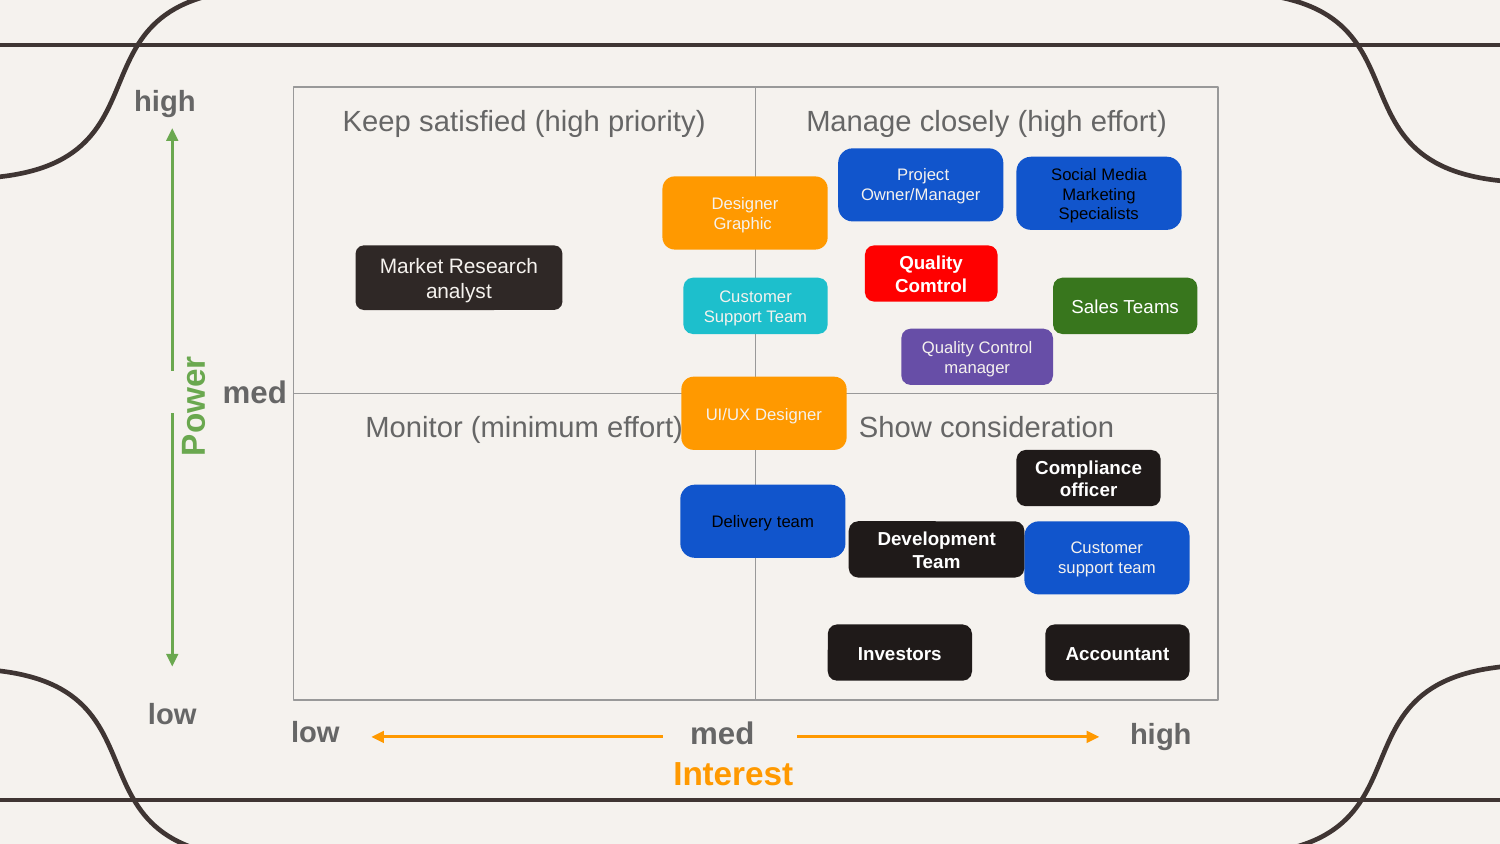

high
Keep satisfied (high priority)
Manage closely (high effort)

 Project Owner/Manager

Social Media Marketing Specialists
Designer Graphic
Market Research analyst
Quality Comtrol
Customer Support Team
Sales Teams
Quality Control manager
med
UI/UX Designer
Power
Show consideration
Monitor (minimum effort)
Compliance officer
Delivery team
Development Team

Customer support team

Investors
Accountant
low
low
med
high
Interest